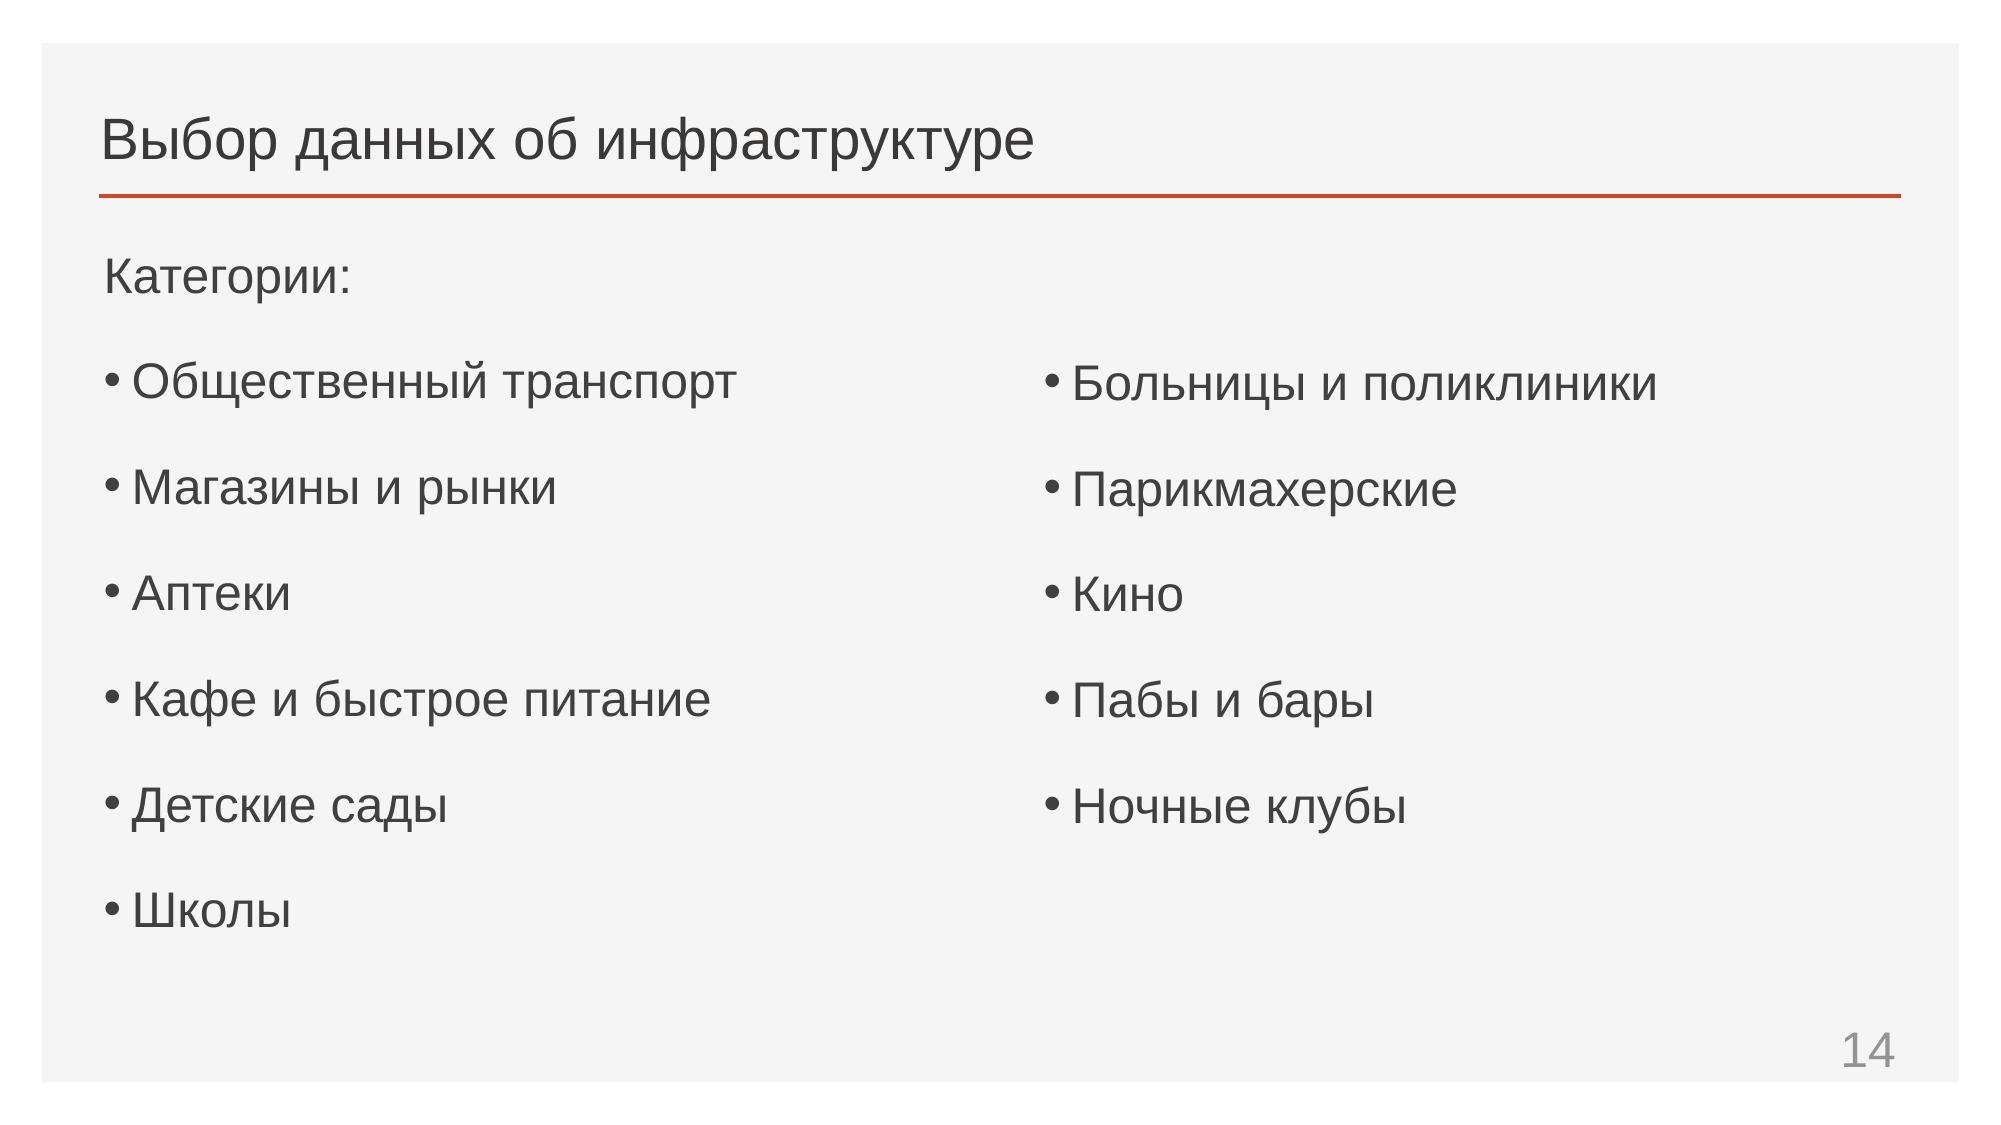

# Выбор данных об инфраструктуре
Категории:
Общественный транспорт
Магазины и рынки
Аптеки
Кафе и быстрое питание
Детские сады
Школы

Больницы и поликлиники
Парикмахерские
Кино
Пабы и бары
Ночные клубы

14